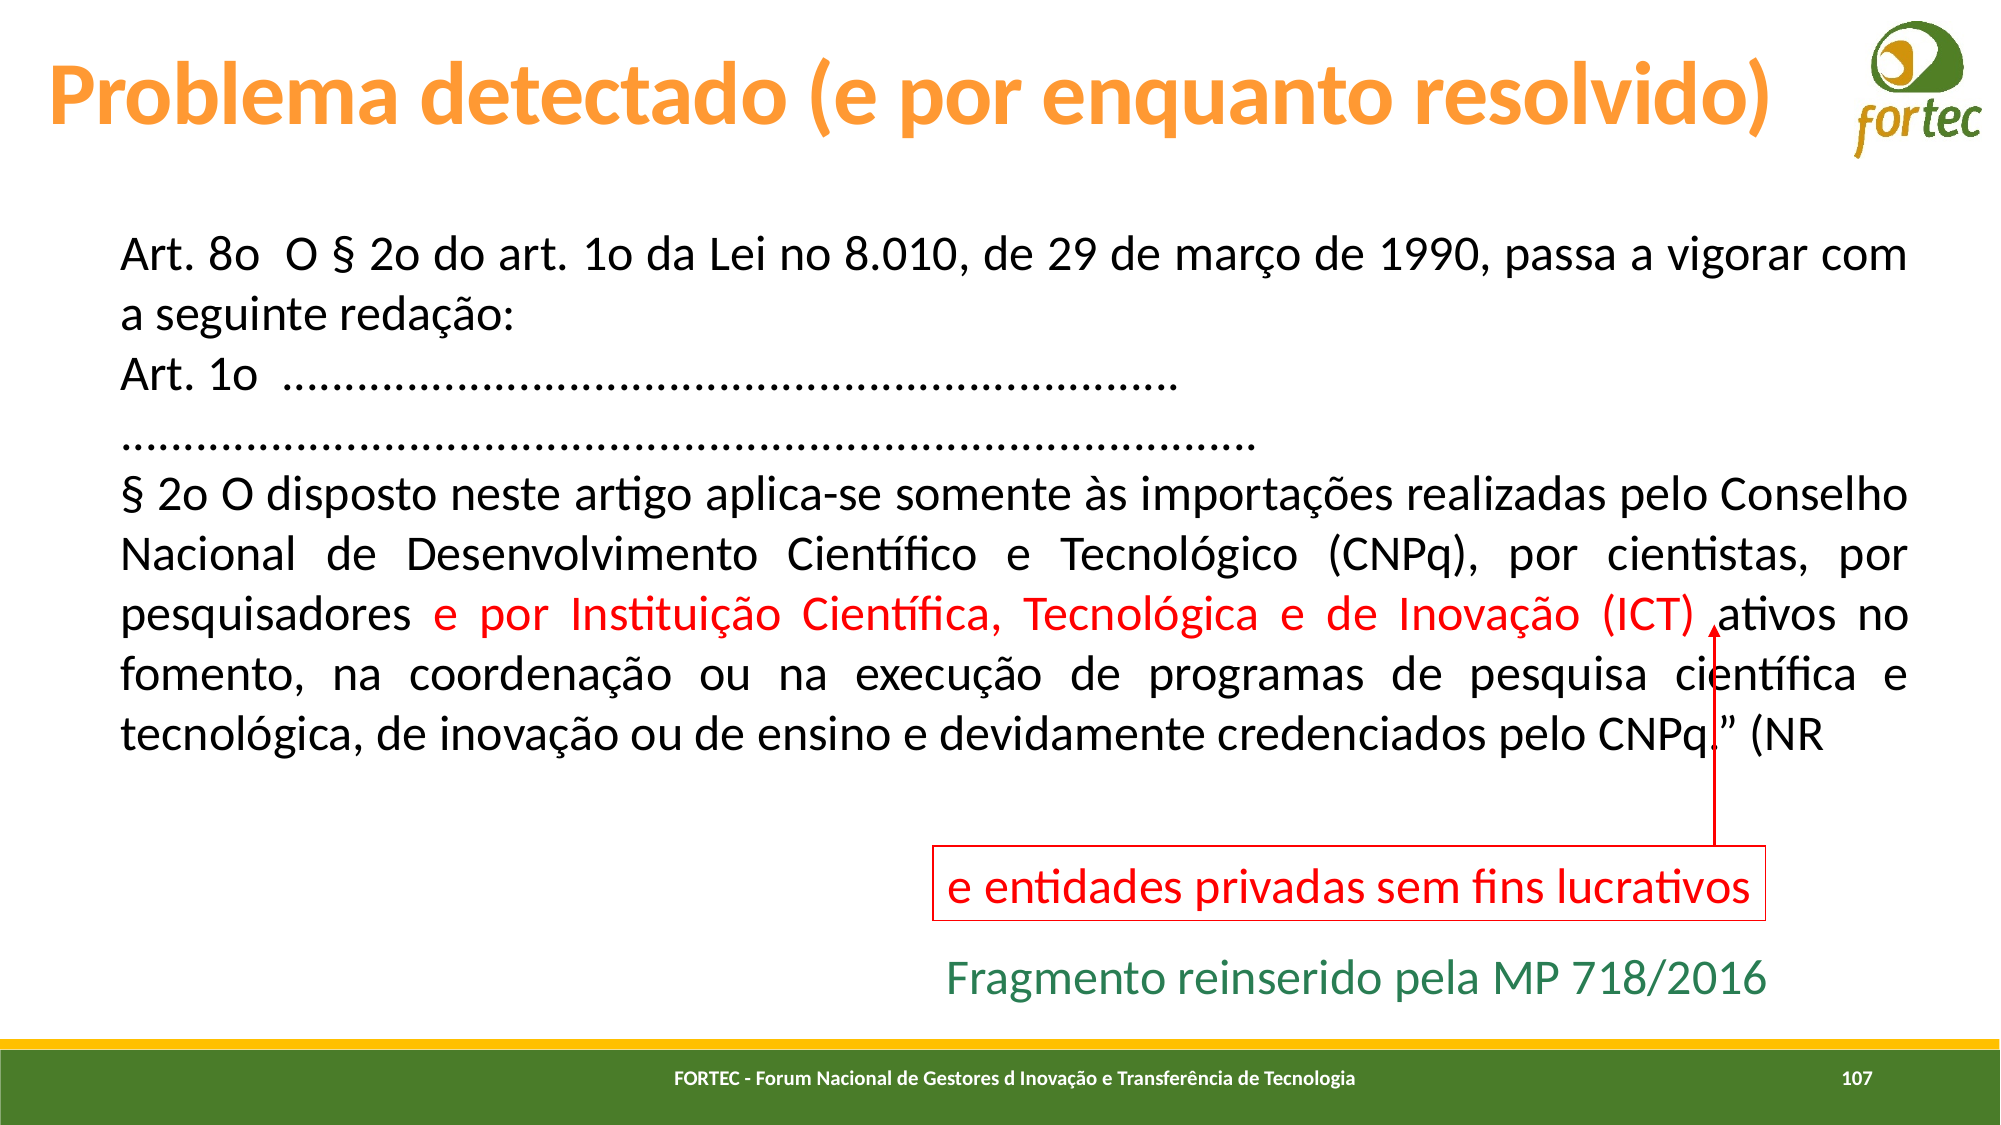

# Problema detectado (e por enquanto resolvido)
Art. 8o  O § 2o do art. 1o da Lei no 8.010, de 29 de março de 1990, passa a vigorar com a seguinte redação:
Art. 1o  ........................................................................
...........................................................................................
§ 2o O disposto neste artigo aplica-se somente às importações realizadas pelo Conselho Nacional de Desenvolvimento Científico e Tecnológico (CNPq), por cientistas, por pesquisadores e por Instituição Científica, Tecnológica e de Inovação (ICT) ativos no fomento, na coordenação ou na execução de programas de pesquisa científica e tecnológica, de inovação ou de ensino e devidamente credenciados pelo CNPq.” (NR
e entidades privadas sem fins lucrativos
Fragmento reinserido pela MP 718/2016
FORTEC - Forum Nacional de Gestores d Inovação e Transferência de Tecnologia
107